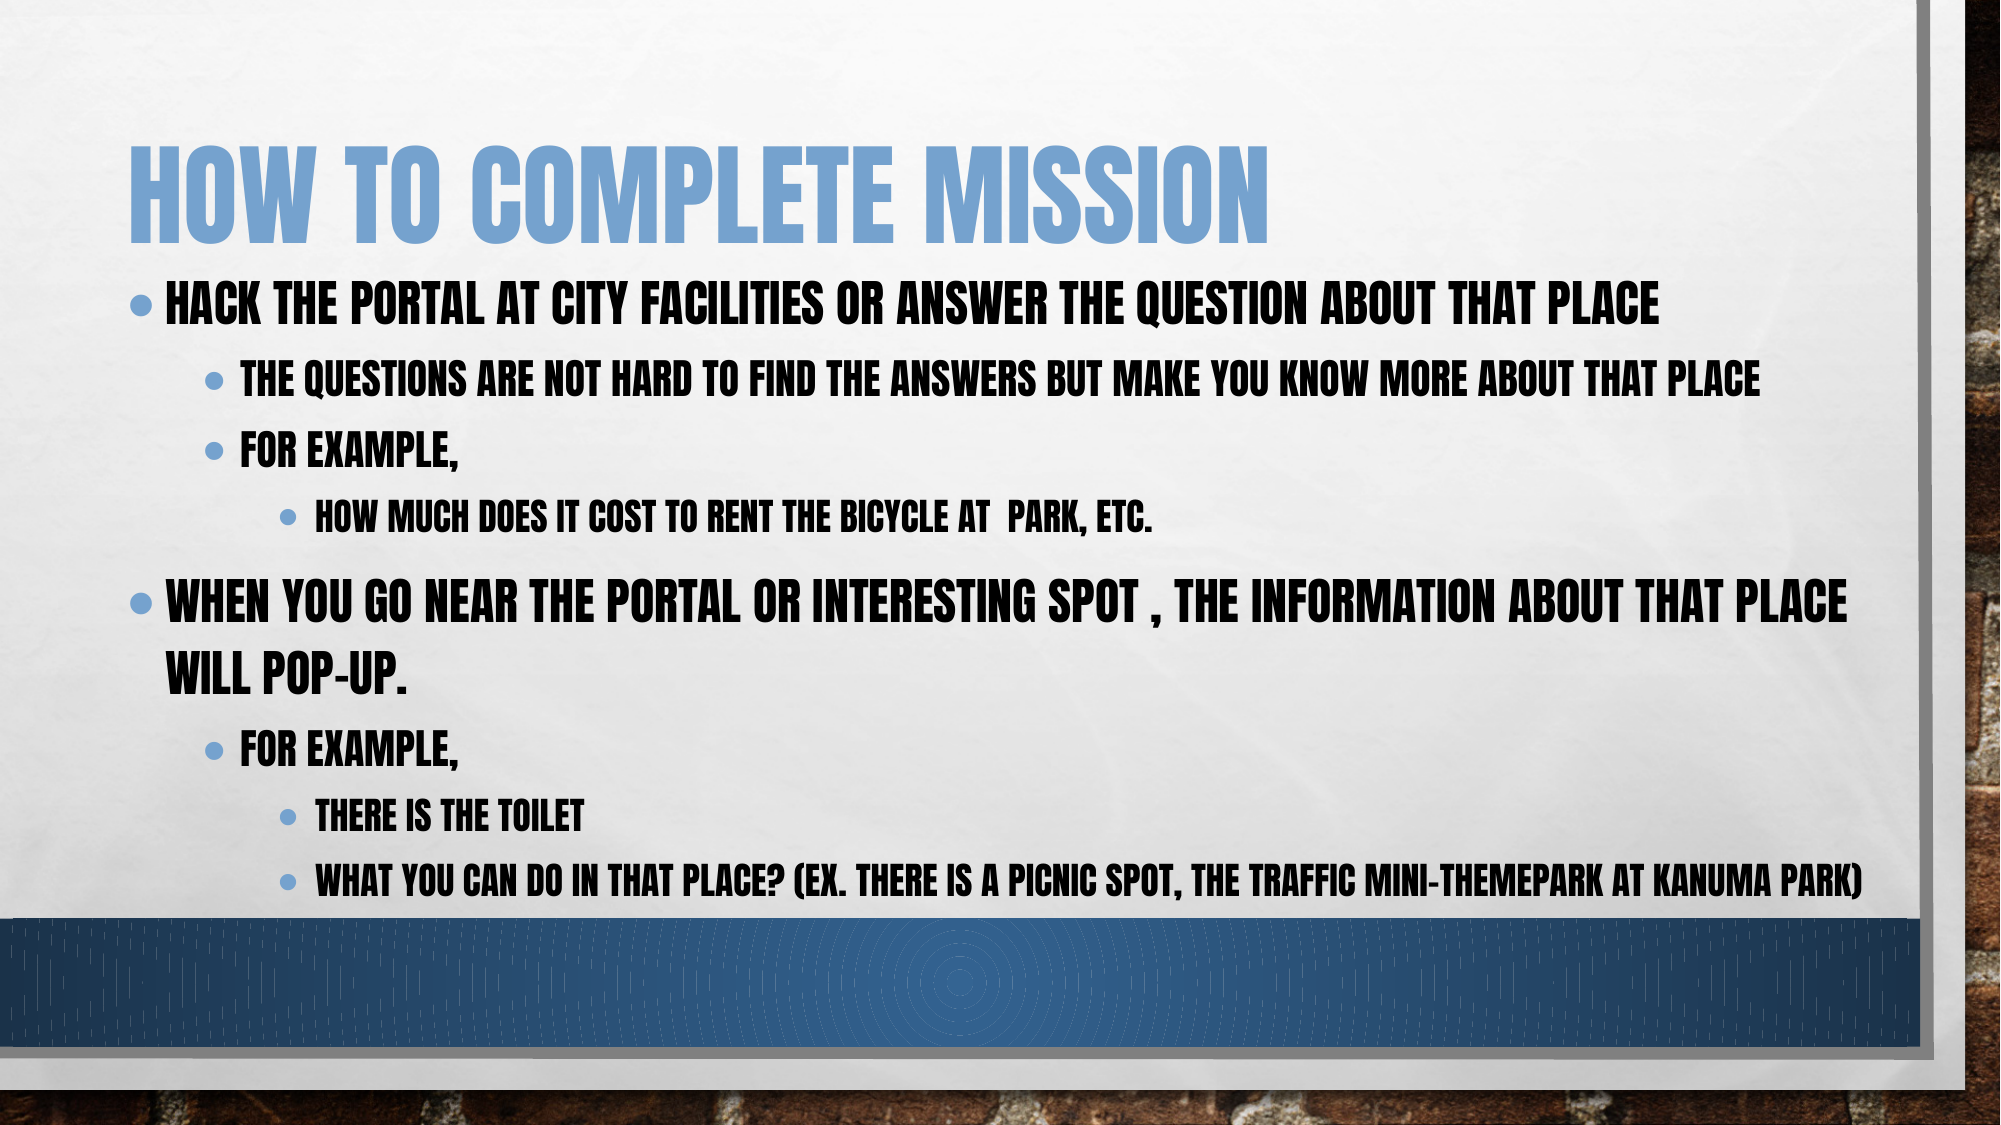

# How to complete mission
Hack the portal at city facilities or answer the question about that place
The questions are not hard to find the answers but make you know more about that place
For example,
How much does it cost to rent the bicycle at  park, etc.
When you go near the portal or interesting spot , the information about that place will pop-up.
For example,
There is the toilet
What you can do in that place? (ex. There is a picnic spot, the traffic mini-themepark at kanuma park)